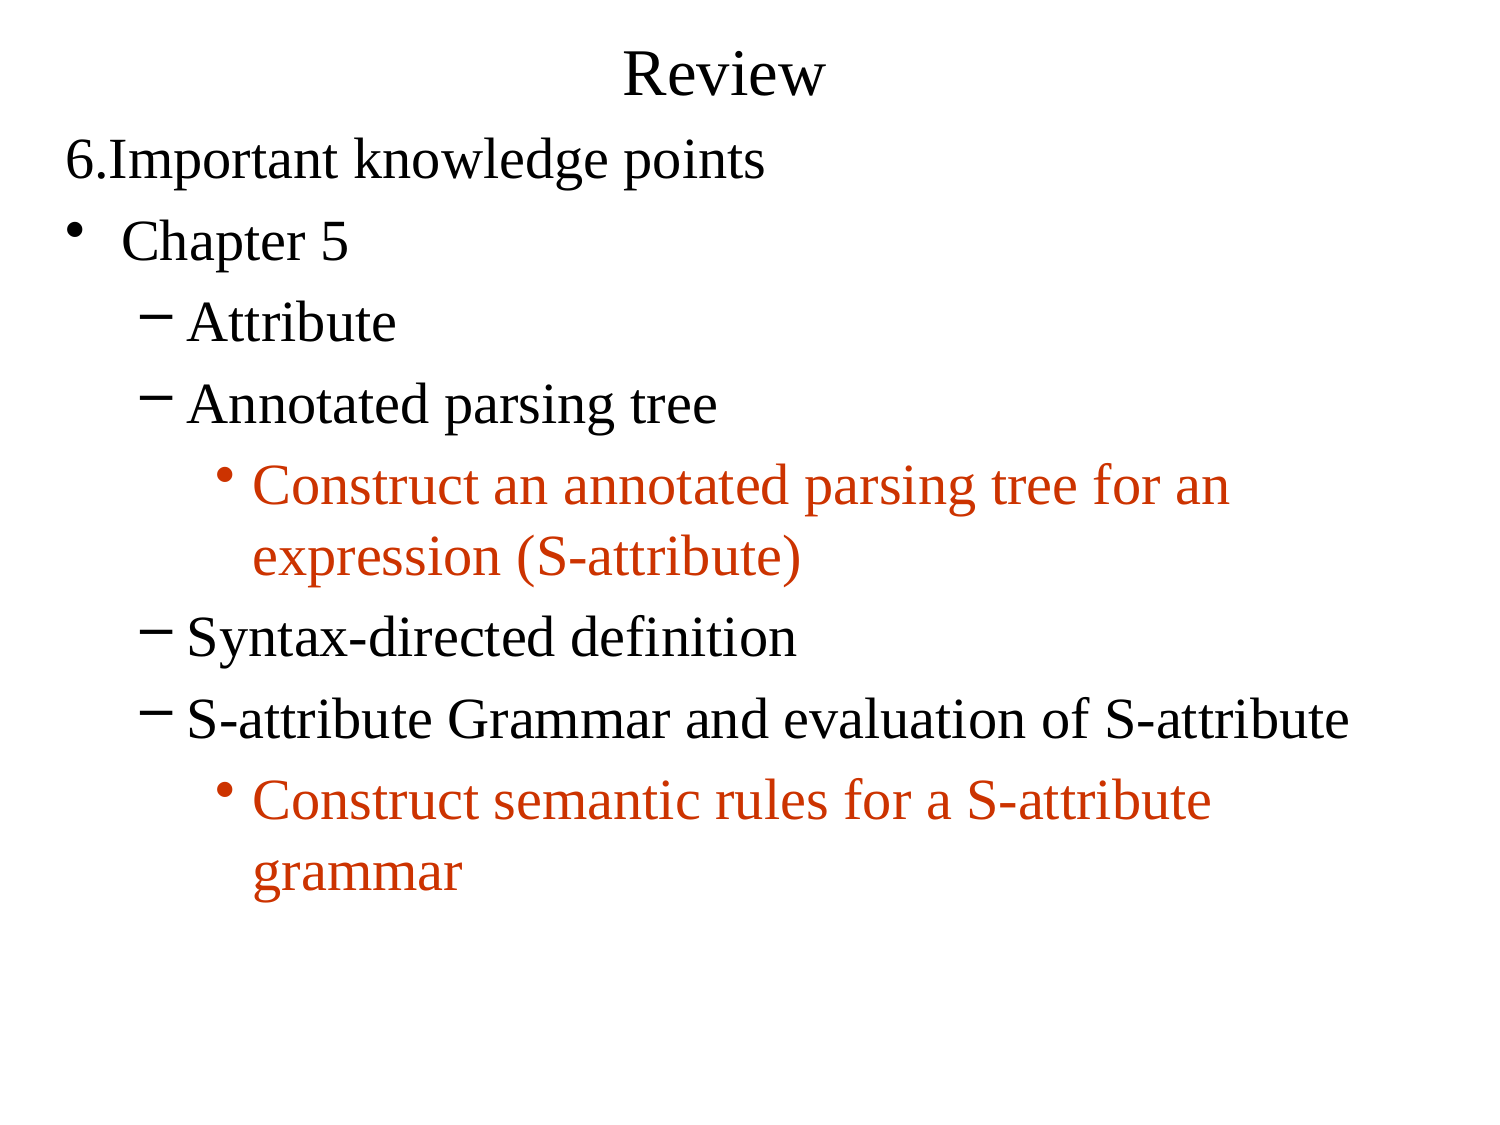

# Review
6.Important knowledge points
Chapter 5
Attribute
Annotated parsing tree
Construct an annotated parsing tree for an expression (S-attribute)
Syntax-directed definition
S-attribute Grammar and evaluation of S-attribute
Construct semantic rules for a S-attribute grammar